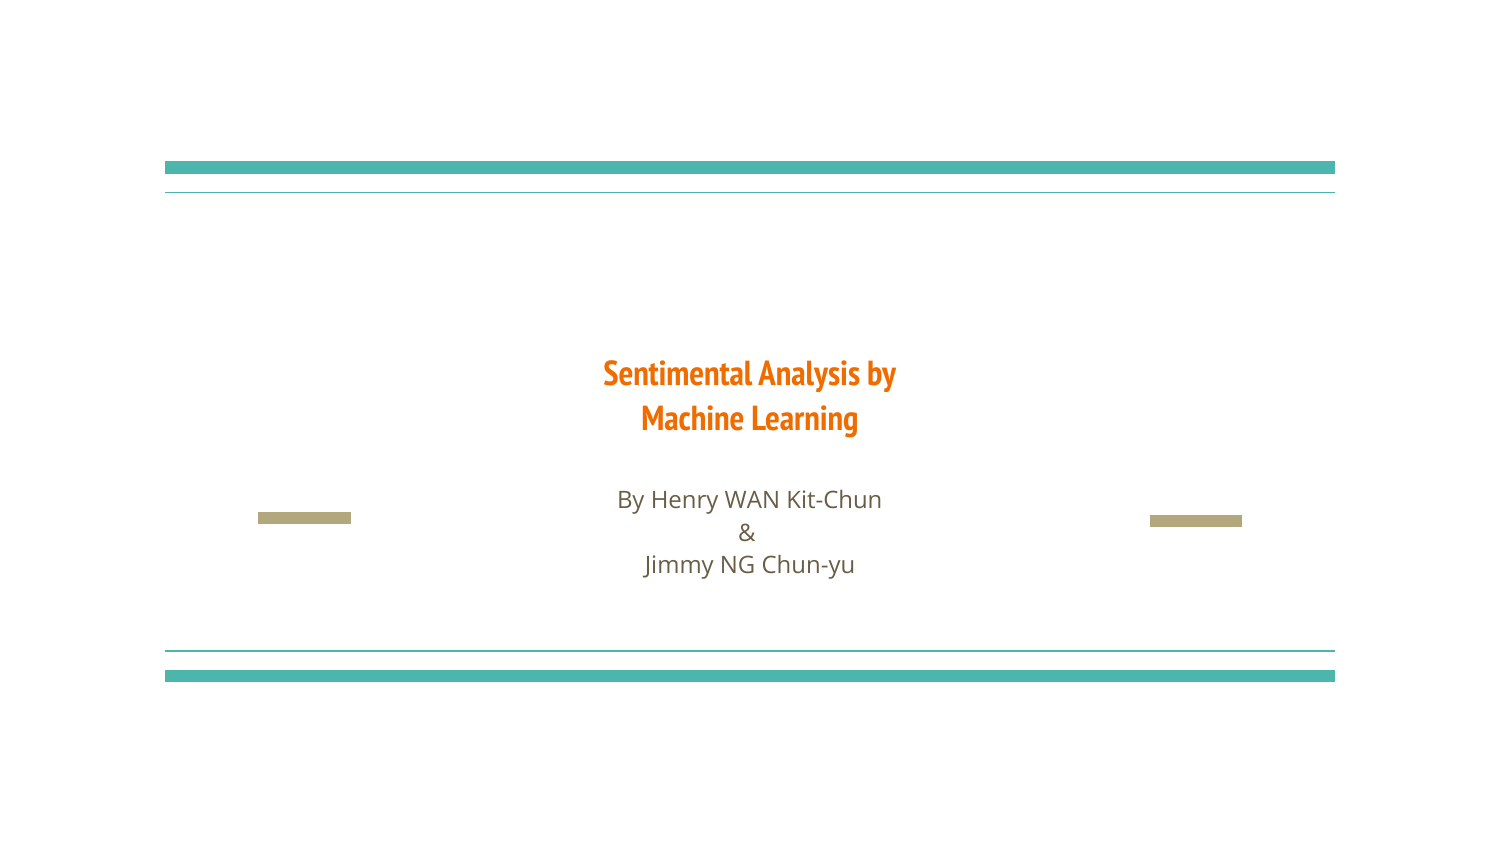

# Sentimental Analysis by
Machine Learning
By Henry WAN Kit-Chun
&
Jimmy NG Chun-yu